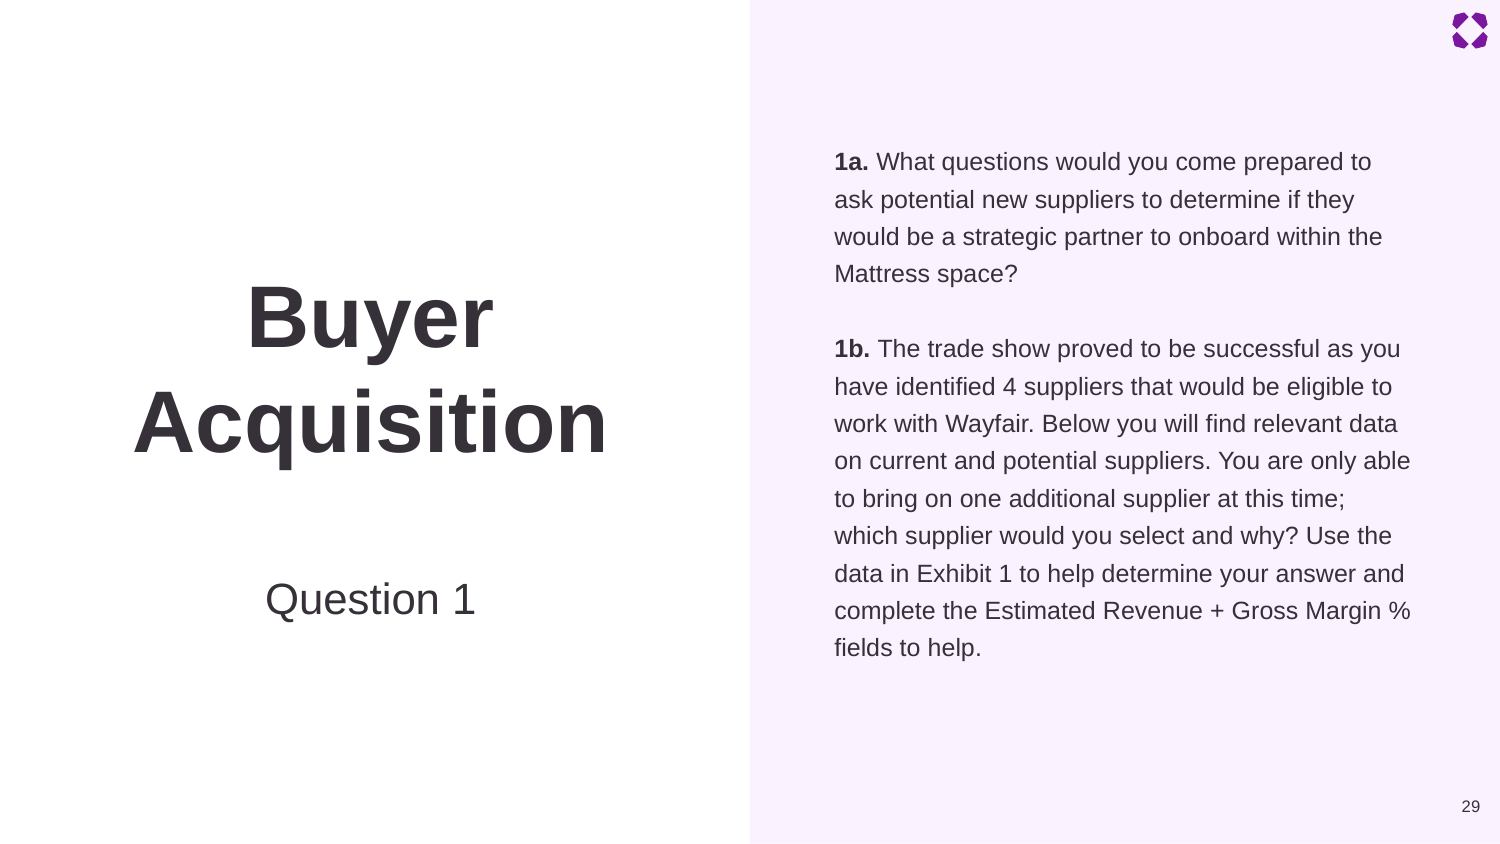

1a. What questions would you come prepared to ask potential new suppliers to determine if they would be a strategic partner to onboard within the Mattress space?

1b. The trade show proved to be successful as you have identified 4 suppliers that would be eligible to work with Wayfair. Below you will find relevant data on current and potential suppliers. You are only able to bring on one additional supplier at this time; which supplier would you select and why? Use the data in Exhibit 1 to help determine your answer and complete the Estimated Revenue + Gross Margin % fields to help.

# Buyer Acquisition
Question 1